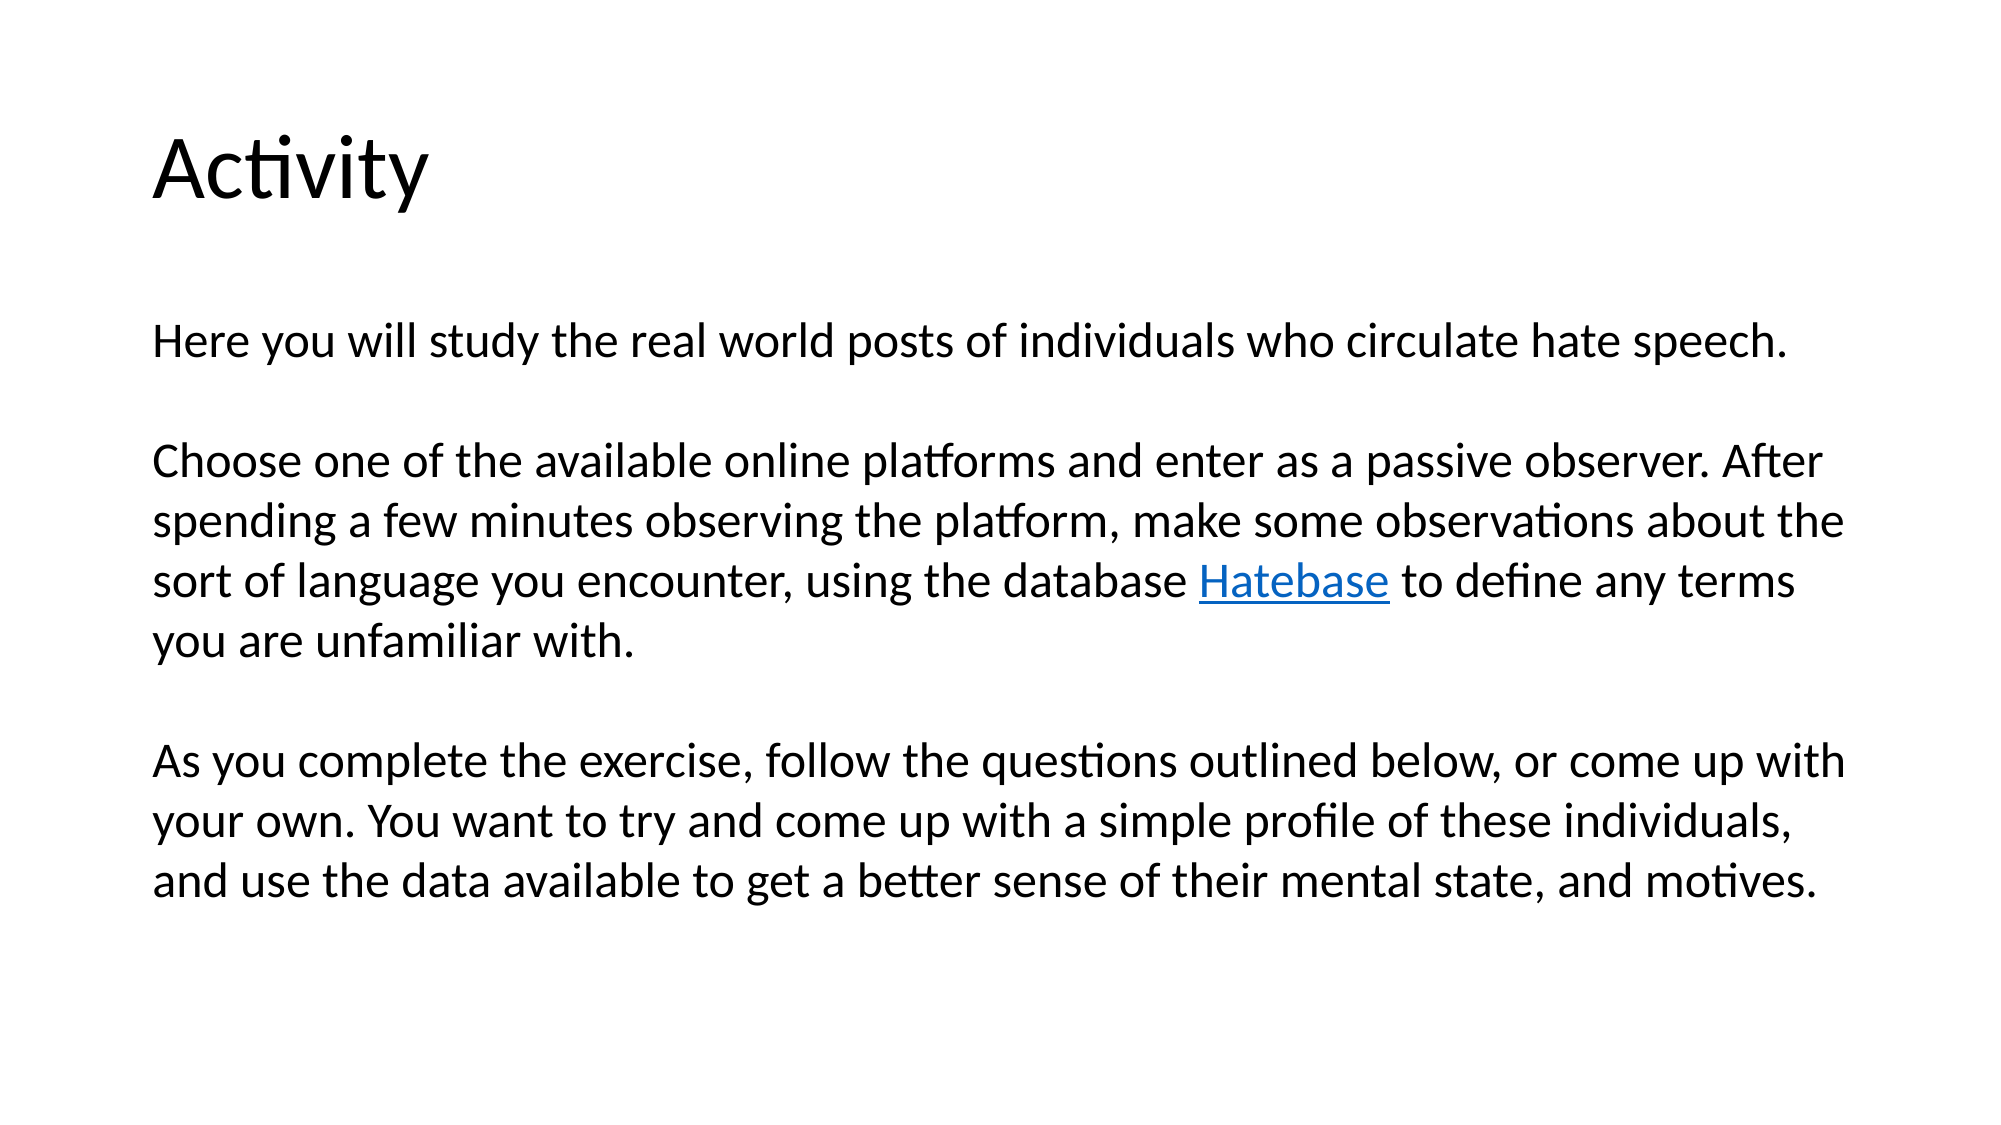

# Activity
Here you will study the real world posts of individuals who circulate hate speech.

Choose one of the available online platforms and enter as a passive observer. After spending a few minutes observing the platform, make some observations about the sort of language you encounter, using the database Hatebase to define any terms you are unfamiliar with.

As you complete the exercise, follow the questions outlined below, or come up with your own. You want to try and come up with a simple profile of these individuals, and use the data available to get a better sense of their mental state, and motives.